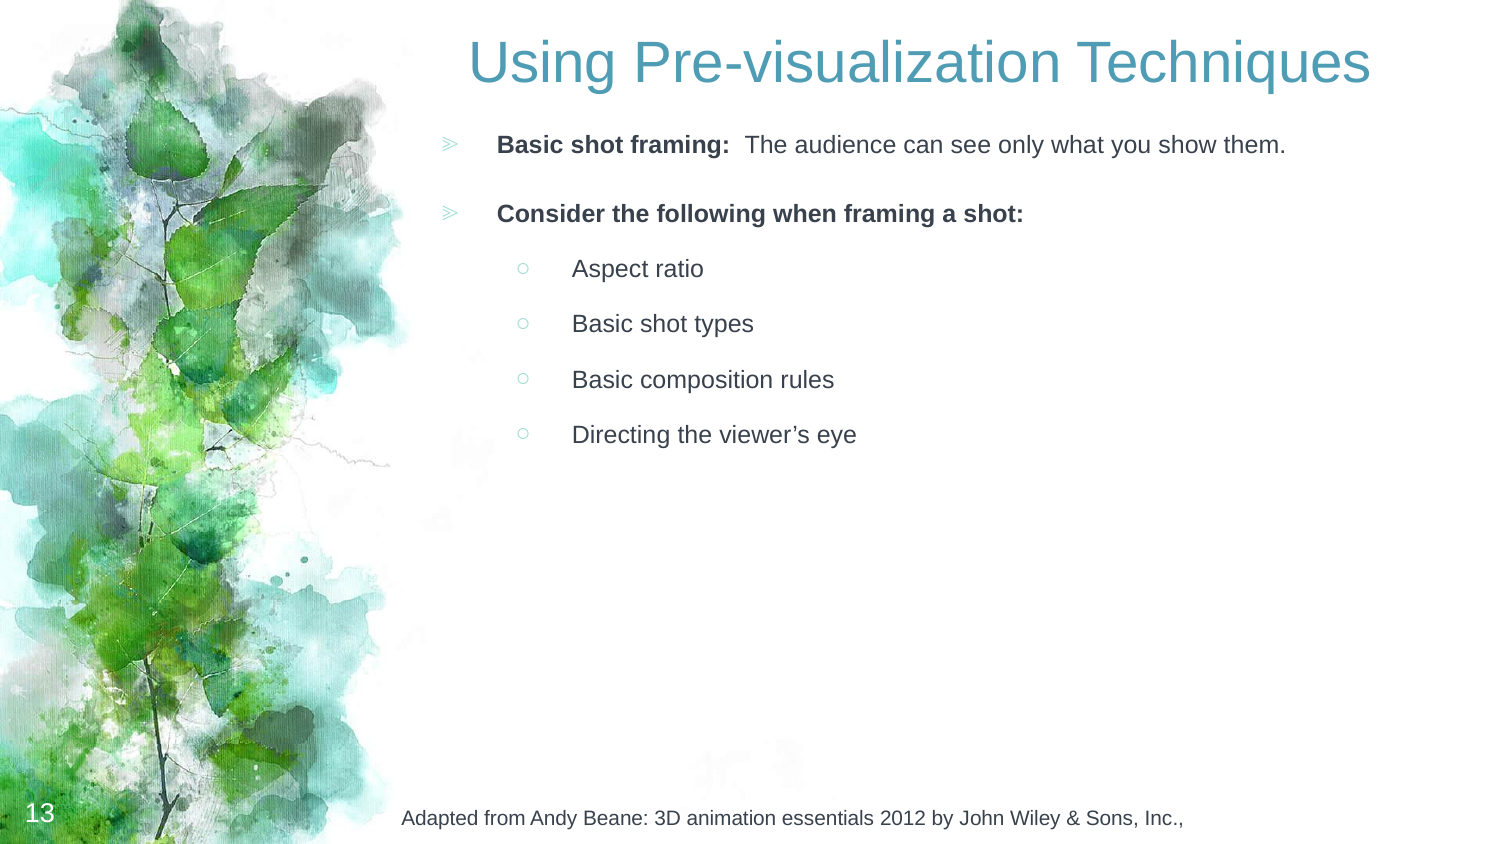

# Using Pre-visualization Techniques
Basic shot framing:  The audience can see only what you show them.

Consider the following when framing a shot:
Aspect ratio
Basic shot types
Basic composition rules
Directing the viewer’s eye
13
Adapted from Andy Beane: 3D animation essentials 2012 by John Wiley & Sons, Inc.,